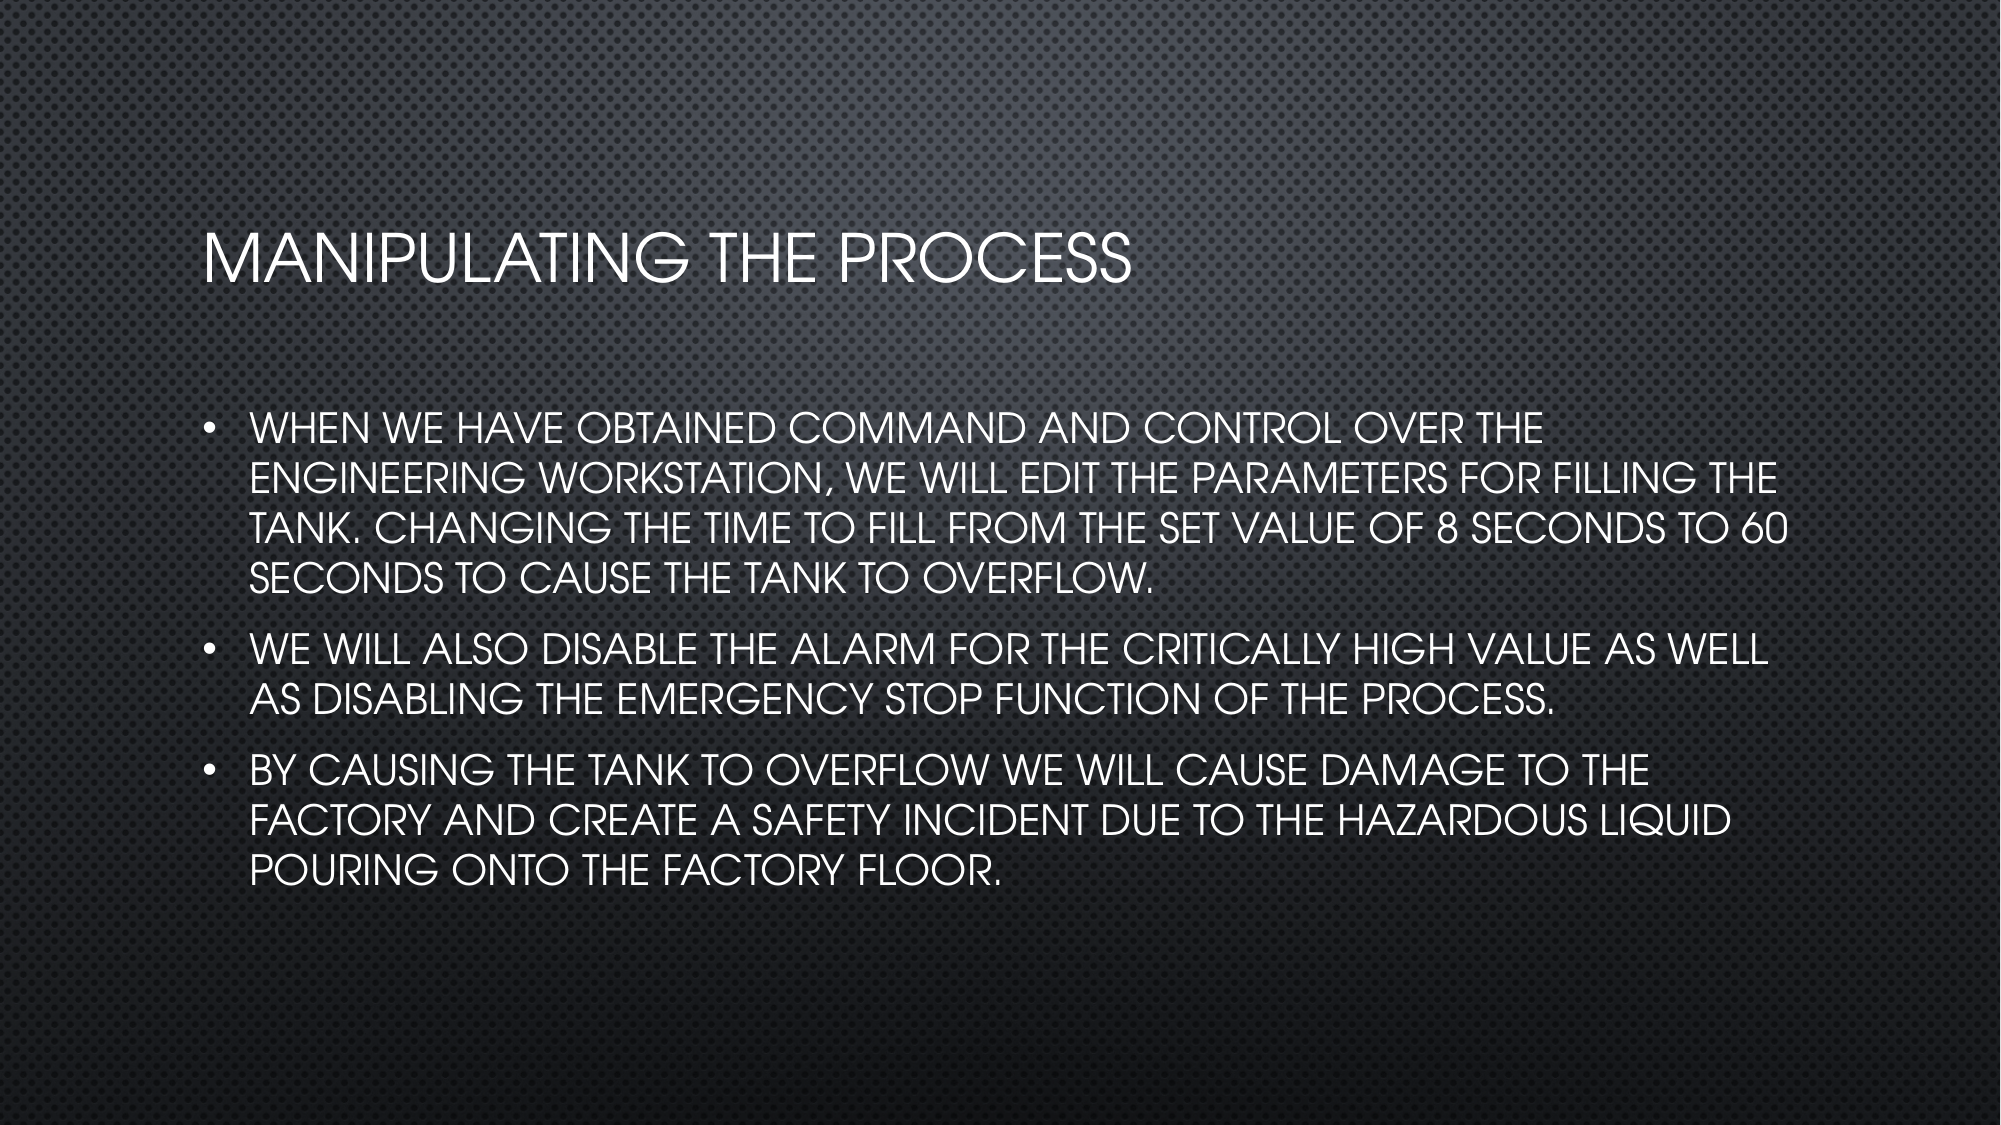

# Manipulating the process
When we have obtained command and control over the engineering workstation, we will edit the parameters for filling the tank. changing the time to fill from the set value of 8 seconds to 60 seconds to cause the tank to overflow.
We will also disable the alarm for the critically high value as well as disabling the emergency stop function of the process.
By causing the tank to overflow we will cause damage to the factory and create a safety incident due to the hazardous liquid pouring onto the factory floor.